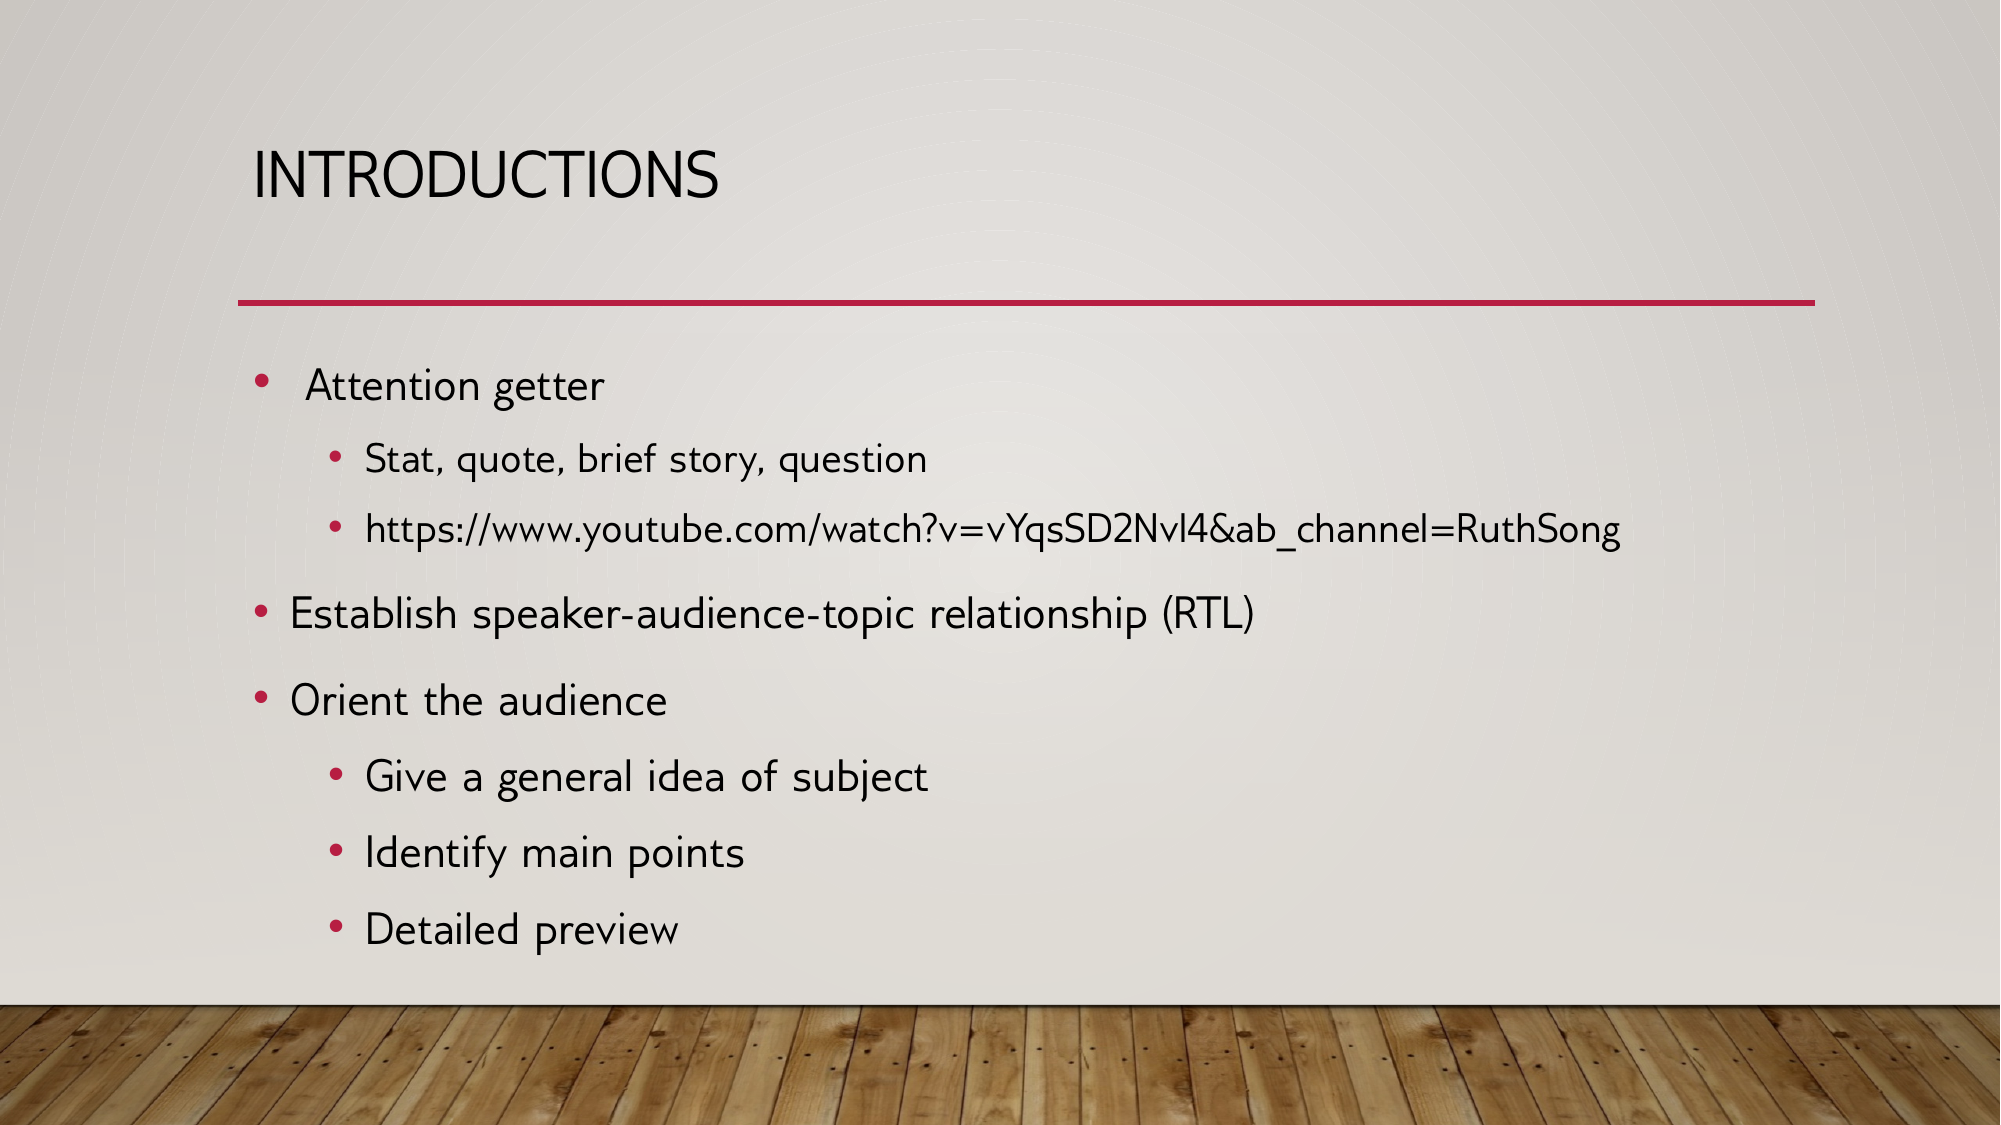

# Introductions
 Attention getter
Stat, quote, brief story, question
https://www.youtube.com/watch?v=vYqsSD2Nvl4&ab_channel=RuthSong
Establish speaker-audience-topic relationship (RTL)
Orient the audience
Give a general idea of subject
Identify main points
Detailed preview